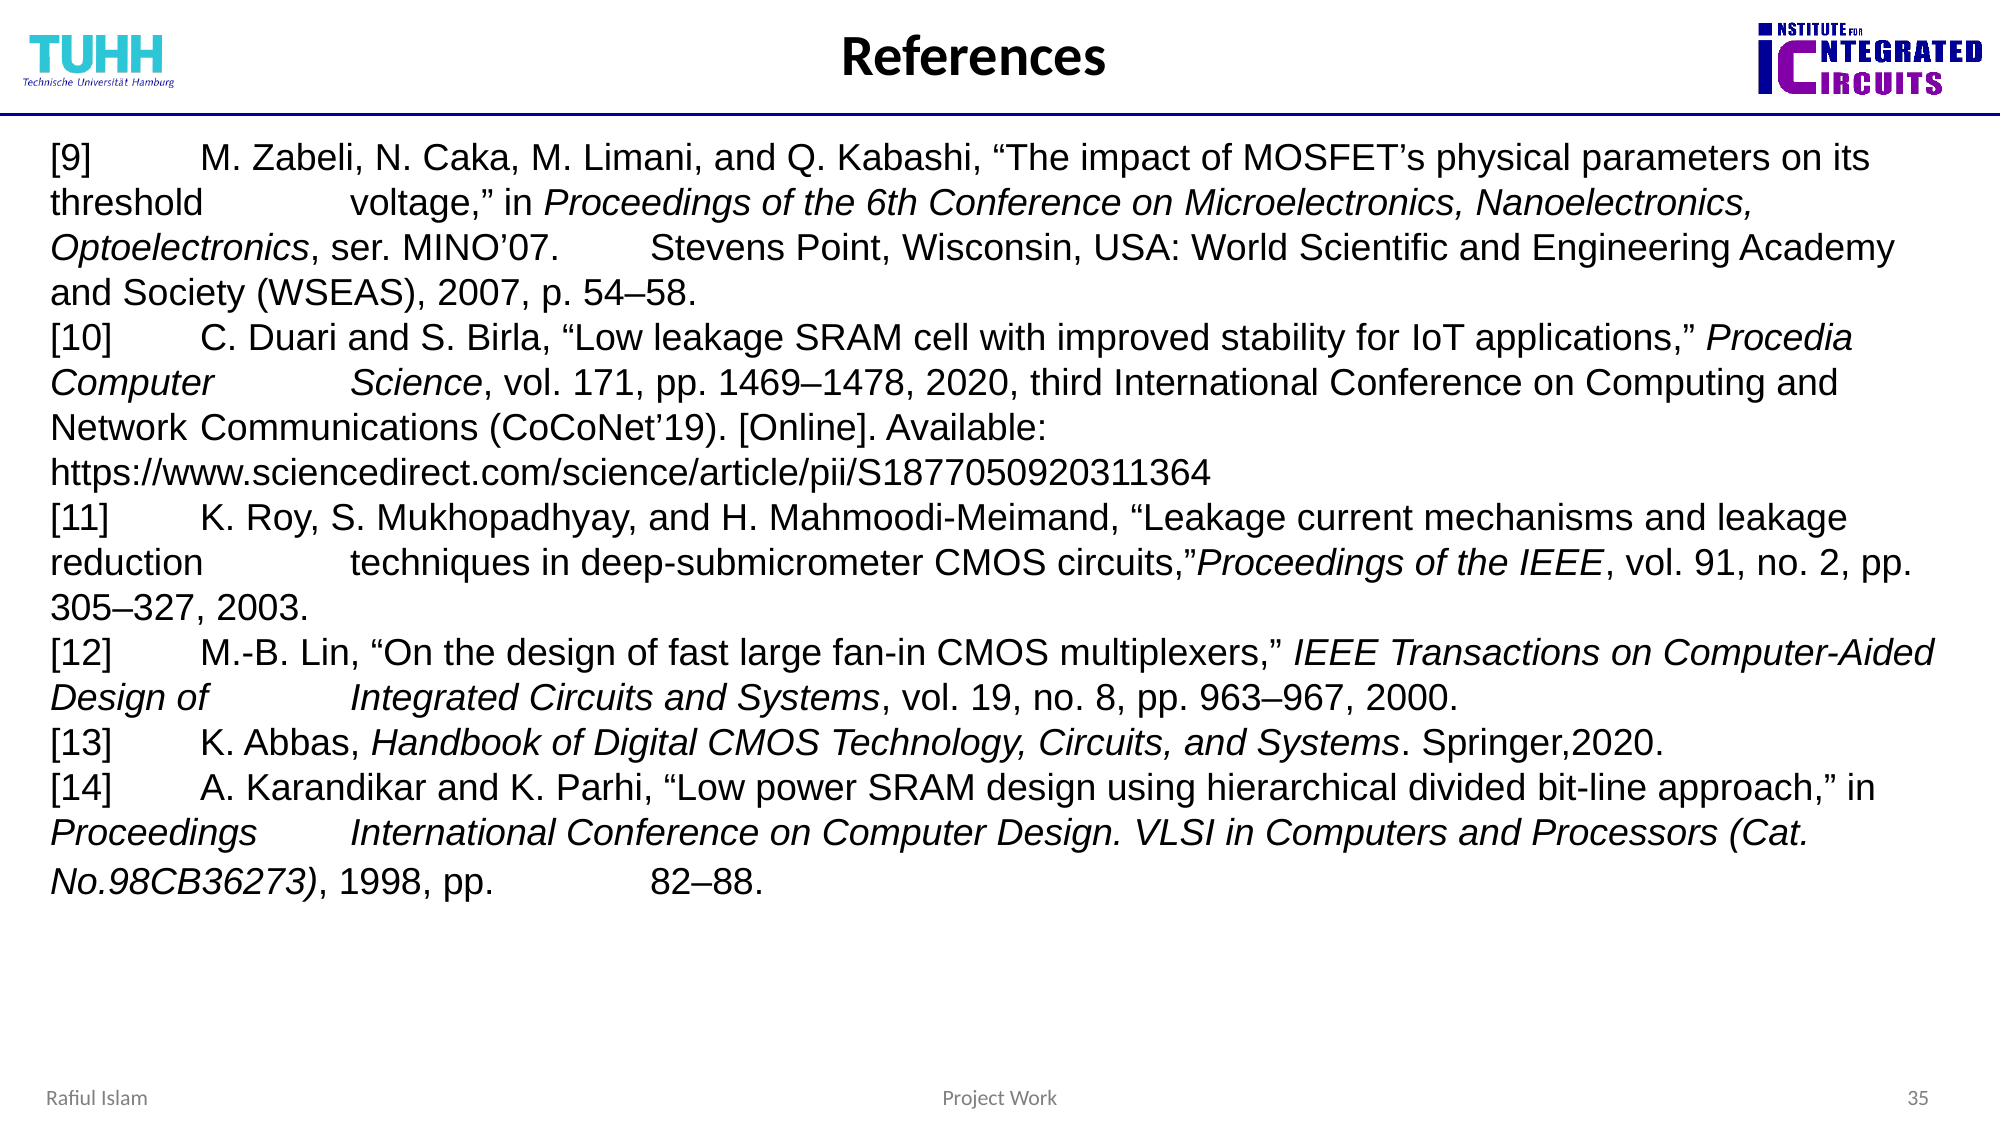

# References
[9] 	M. Zabeli, N. Caka, M. Limani, and Q. Kabashi, “The impact of MOSFET’s physical parameters on its threshold 	voltage,” in Proceedings of the 6th Conference on Microelectronics, Nanoelectronics, Optoelectronics, ser. MINO’07. 	Stevens Point, Wisconsin, USA: World Scientific and Engineering Academy and Society (WSEAS), 2007, p. 54–58.
[10] 	C. Duari and S. Birla, “Low leakage SRAM cell with improved stability for IoT applications,” Procedia Computer 	Science, vol. 171, pp. 1469–1478, 2020, third International Conference on Computing and Network 	Communications (CoCoNet’19). [Online]. Available: 	https://www.sciencedirect.com/science/article/pii/S1877050920311364
[11]	K. Roy, S. Mukhopadhyay, and H. Mahmoodi-Meimand, “Leakage current mechanisms and leakage reduction 	techniques in deep-submicrometer CMOS circuits,”Proceedings of the IEEE, vol. 91, no. 2, pp. 305–327, 2003.
[12] 	M.-B. Lin, “On the design of fast large fan-in CMOS multiplexers,” IEEE Transactions on Computer-Aided Design of 	Integrated Circuits and Systems, vol. 19, no. 8, pp. 963–967, 2000.
[13] 	K. Abbas, Handbook of Digital CMOS Technology, Circuits, and Systems. Springer,2020.
[14] 	A. Karandikar and K. Parhi, “Low power SRAM design using hierarchical divided bit-line approach,” in Proceedings 	International Conference on Computer Design. VLSI in Computers and Processors (Cat. No.98CB36273), 1998, pp. 	82–88.